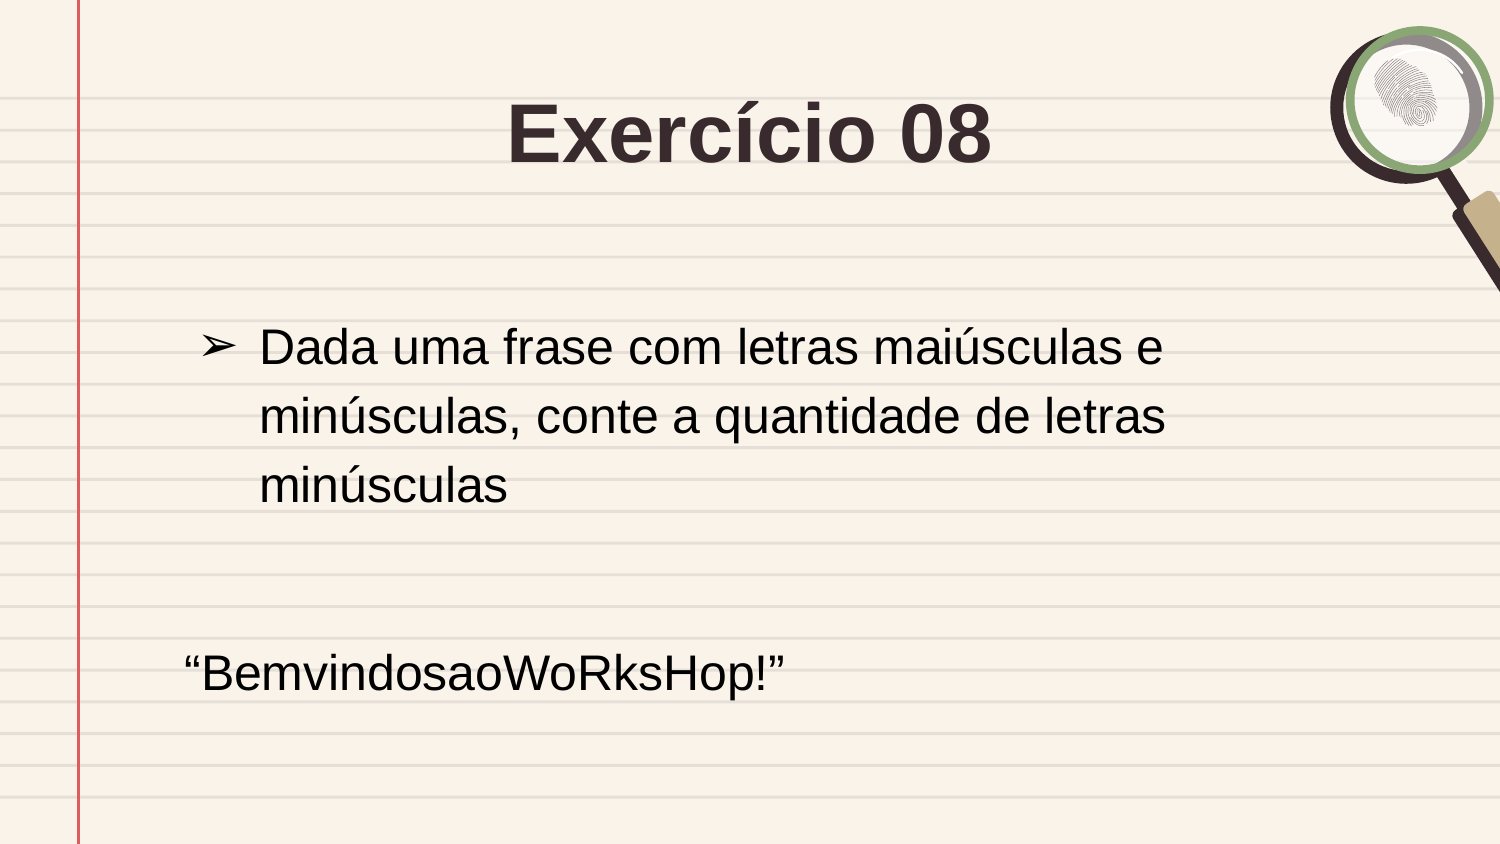

# Exercício 08

Dada uma frase com letras maiúsculas e minúsculas, conte a quantidade de letras minúsculas

“BemvindosaoWoRksHop!”